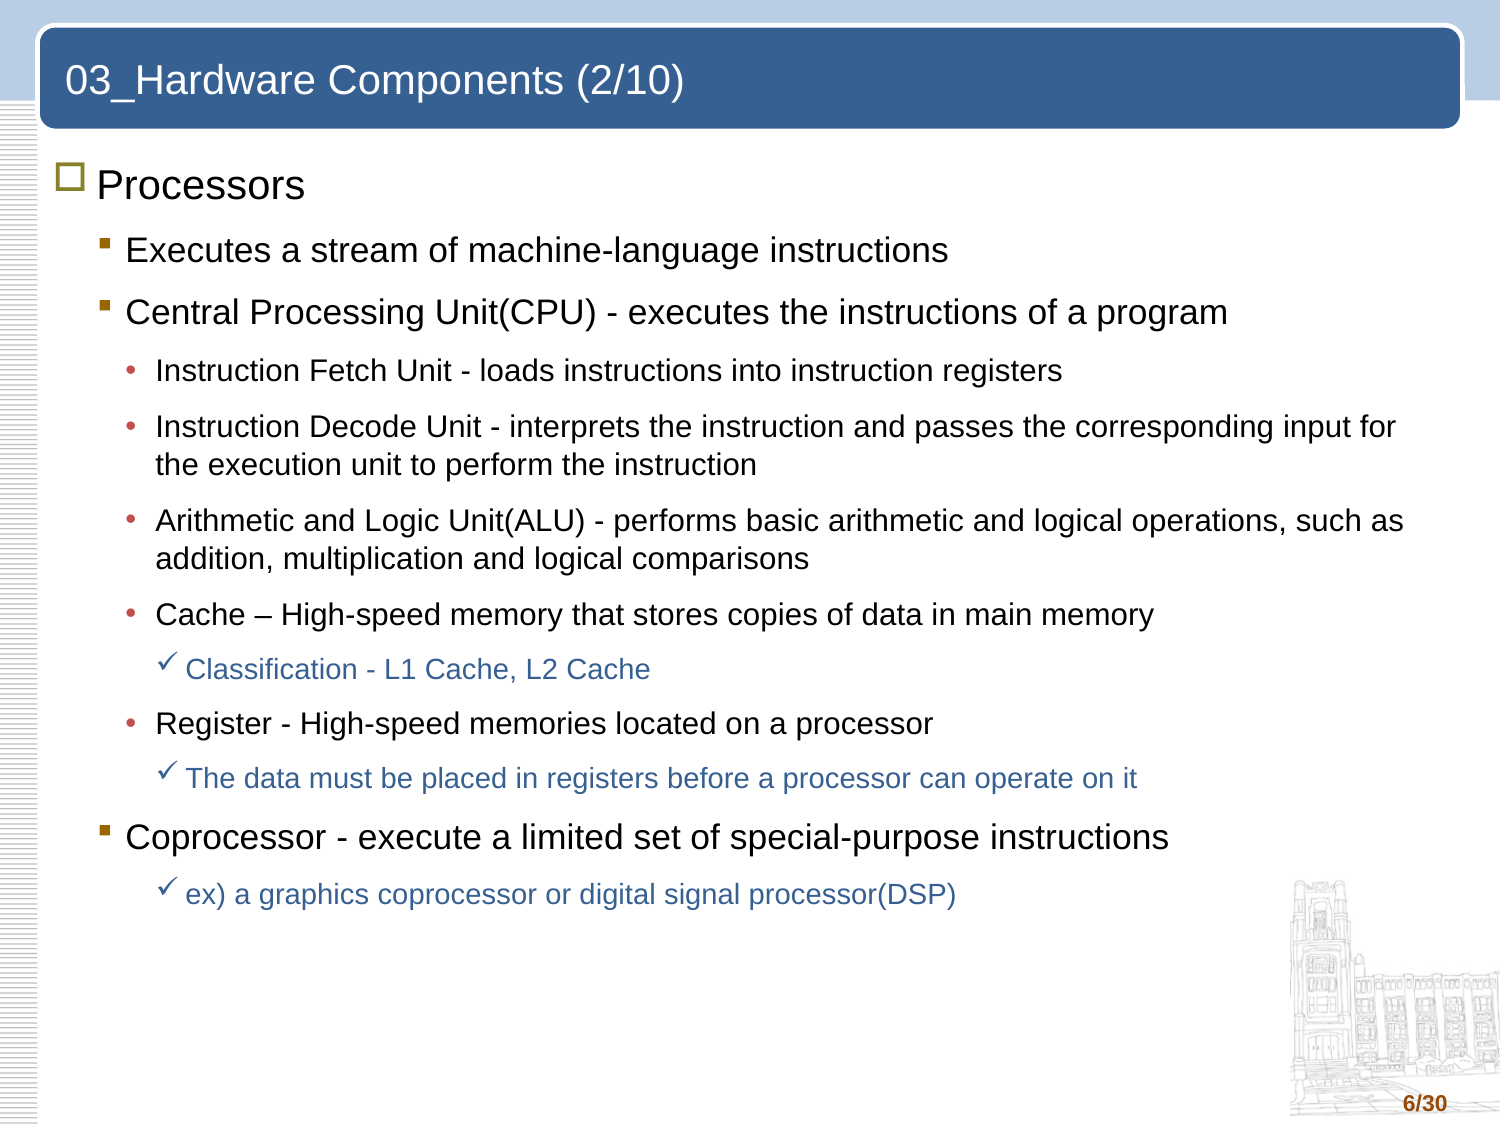

# 03_Hardware Components (2/10)
Processors
Executes a stream of machine-language instructions
Central Processing Unit(CPU) - executes the instructions of a program
Instruction Fetch Unit - loads instructions into instruction registers
Instruction Decode Unit - interprets the instruction and passes the corresponding input for the execution unit to perform the instruction
Arithmetic and Logic Unit(ALU) - performs basic arithmetic and logical operations, such as addition, multiplication and logical comparisons
Cache – High-speed memory that stores copies of data in main memory
Classification - L1 Cache, L2 Cache
Register - High-speed memories located on a processor
The data must be placed in registers before a processor can operate on it
Coprocessor - execute a limited set of special-purpose instructions
ex) a graphics coprocessor or digital signal processor(DSP)